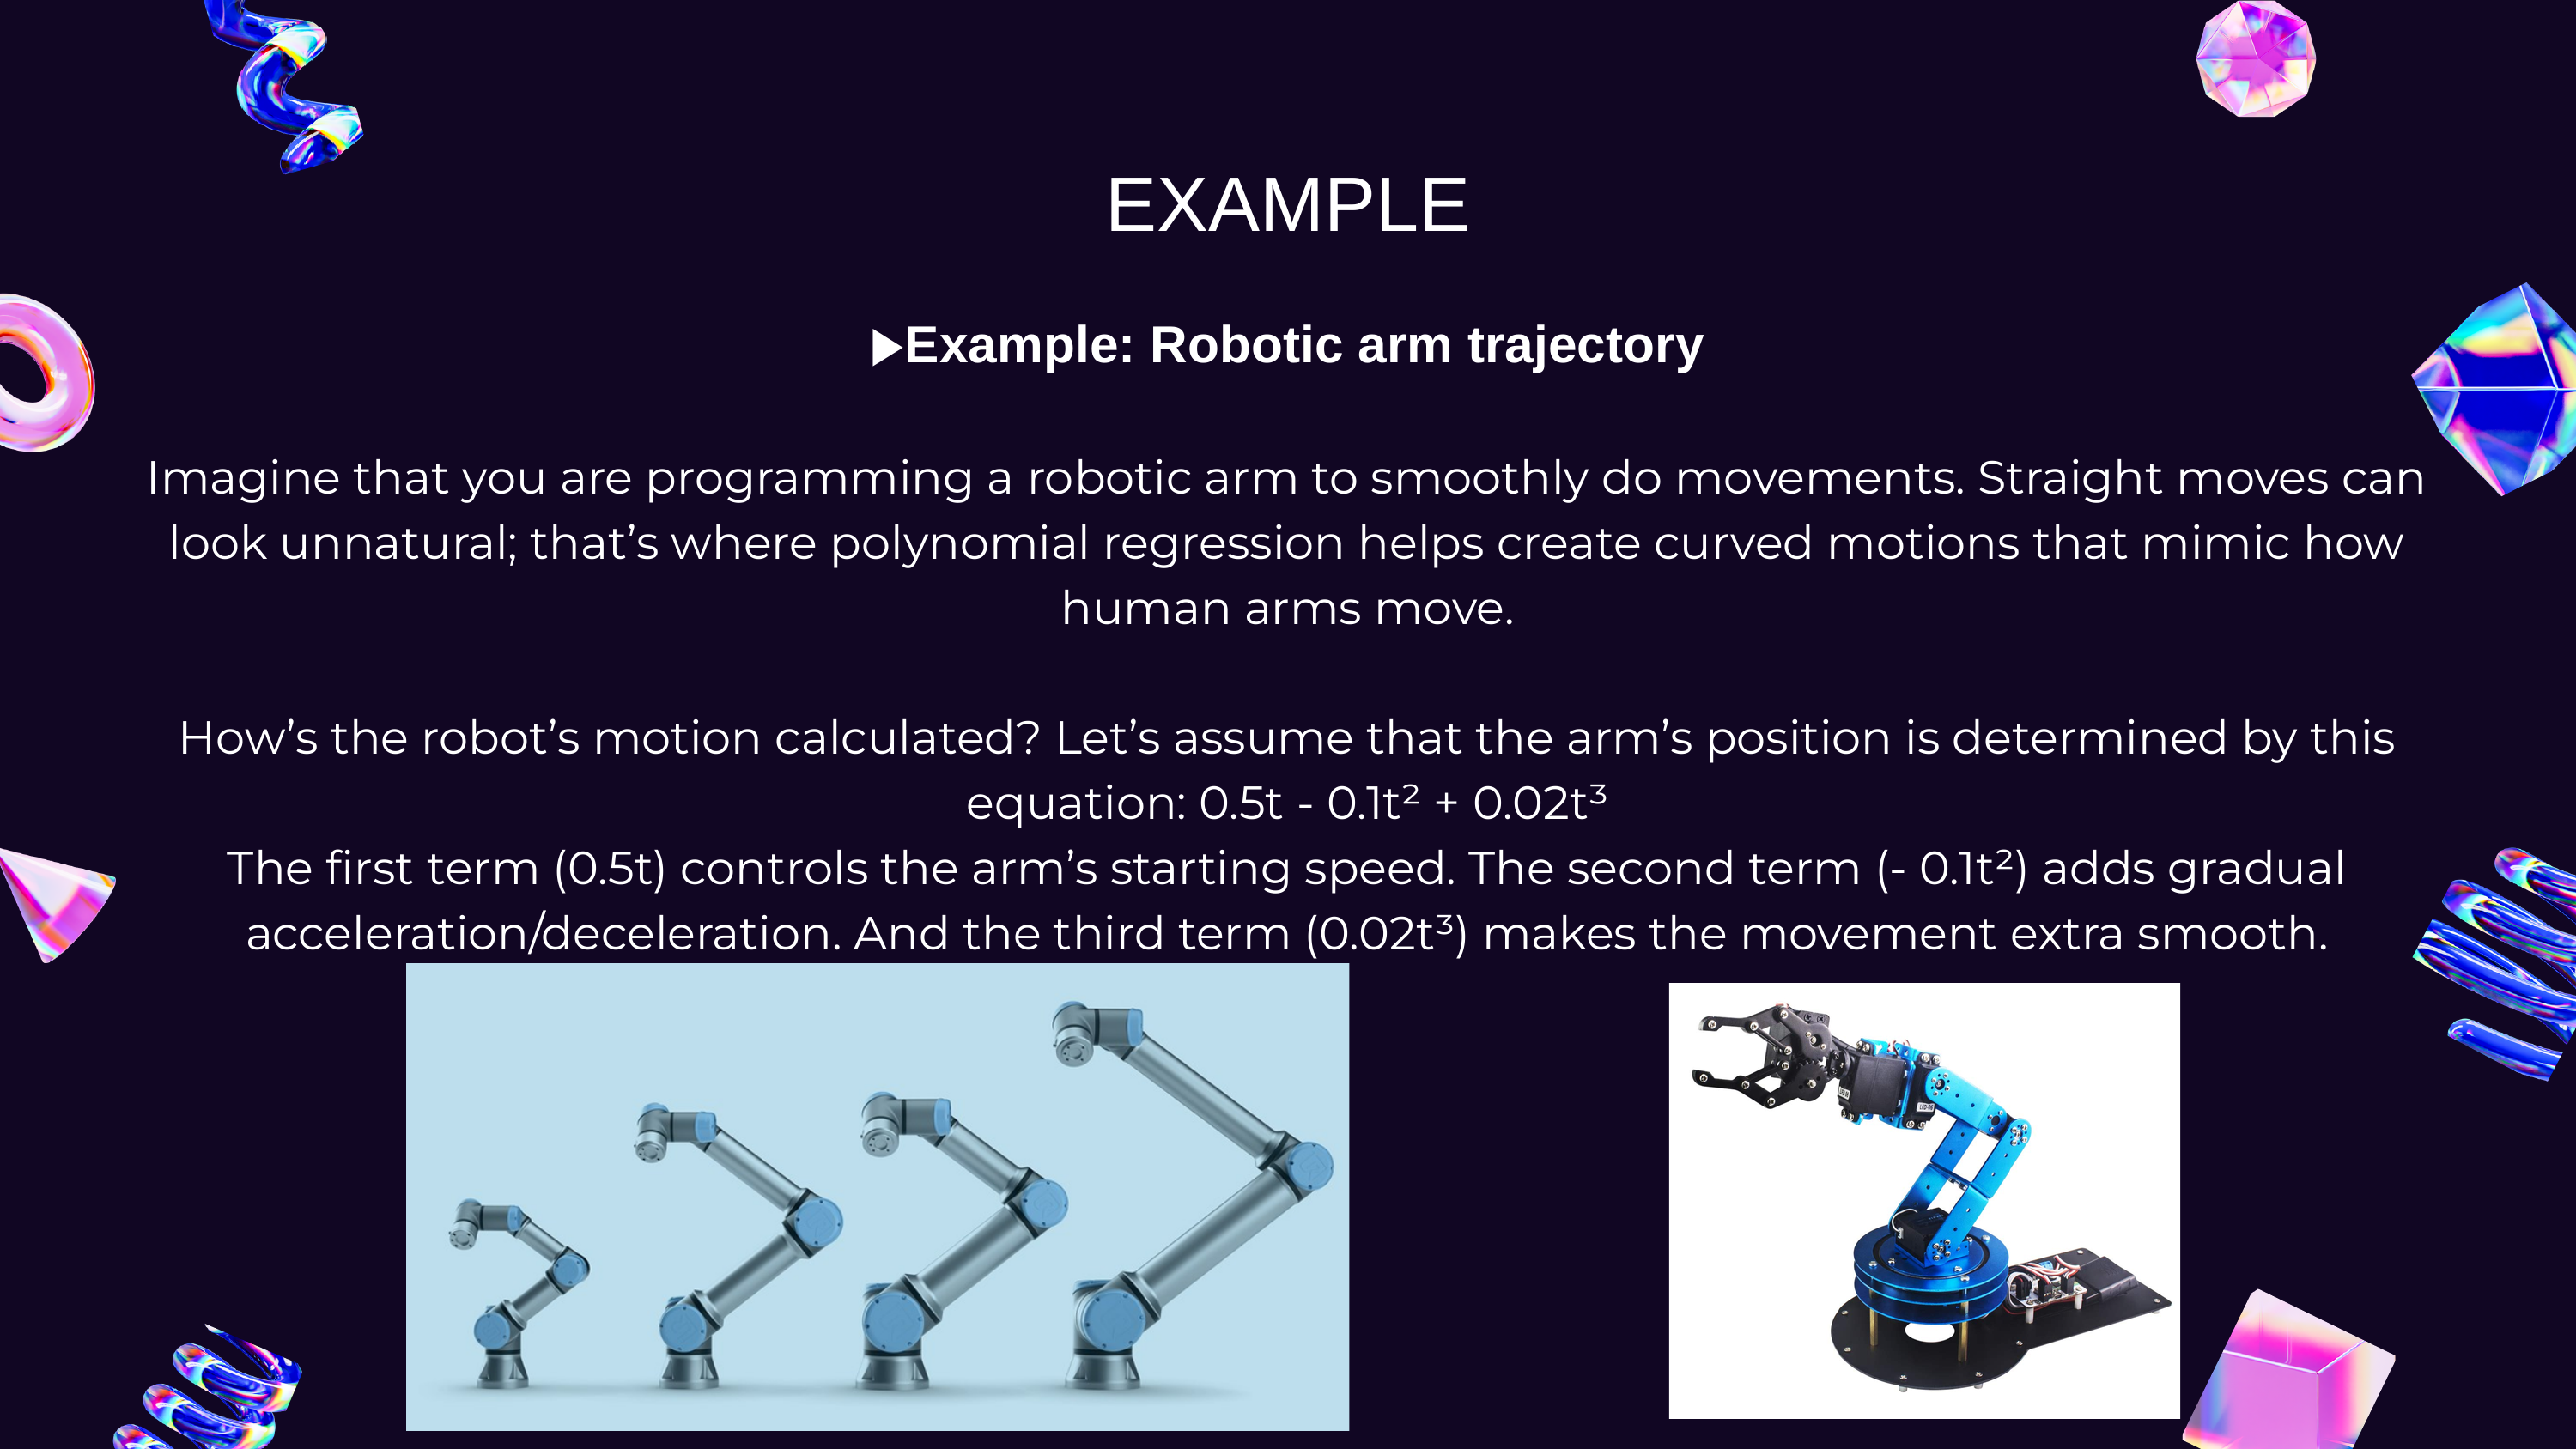

EXAMPLE

▶️Example: Robotic arm trajectory

Imagine that you are programming a robotic arm to smoothly do movements. Straight moves can look unnatural; that’s where polynomial regression helps create curved motions that mimic how human arms move.

How’s the robot’s motion calculated? Let’s assume that the arm’s position is determined by this equation: 0.5t - 0.1t² + 0.02t³
The first term (0.5t) controls the arm’s starting speed. The second term (- 0.1t²) adds gradual acceleration/deceleration. And the third term (0.02t³) makes the movement extra smooth.